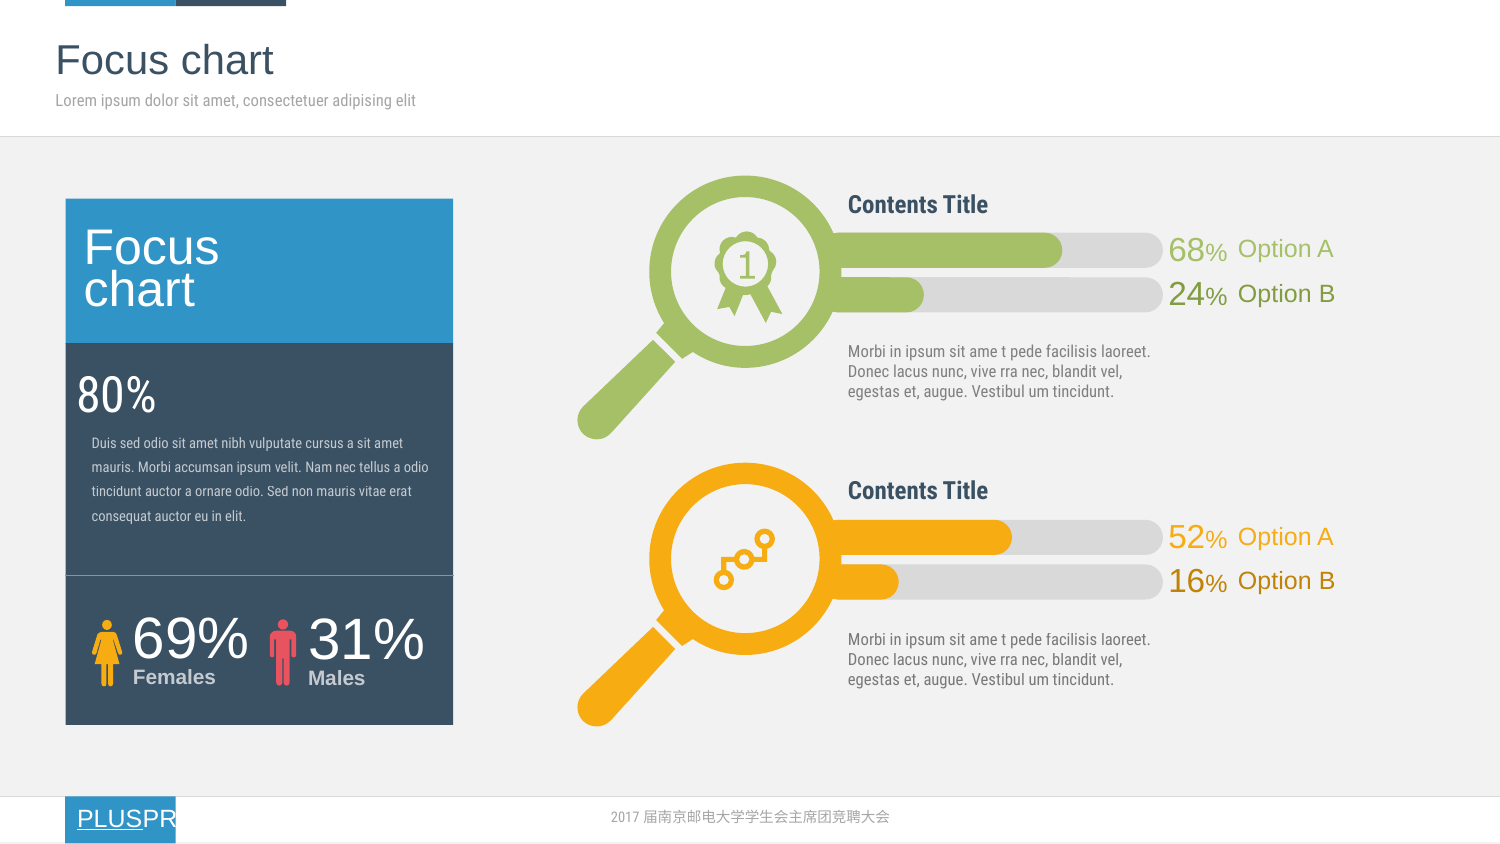

# Focus chart
Lorem ipsum dolor sit amet, consectetuer adipising elit

Contents Title

Focus
chart
68%
Option A

24%
Option B

Morbi in ipsum sit ame t pede facilisis laoreet. Donec lacus nunc, vive rra nec, blandit vel, egestas et, augue. Vestibul um tincidunt.

80%
Duis sed odio sit amet nibh vulputate cursus a sit amet mauris. Morbi accumsan ipsum velit. Nam nec tellus a odio tincidunt auctor a ornare odio. Sed non mauris vitae erat consequat auctor eu in elit.

Contents Title
52%
Option A

16%
Option B

69%

Females
31%

Males
Morbi in ipsum sit ame t pede facilisis laoreet. Donec lacus nunc, vive rra nec, blandit vel, egestas et, augue. Vestibul um tincidunt.